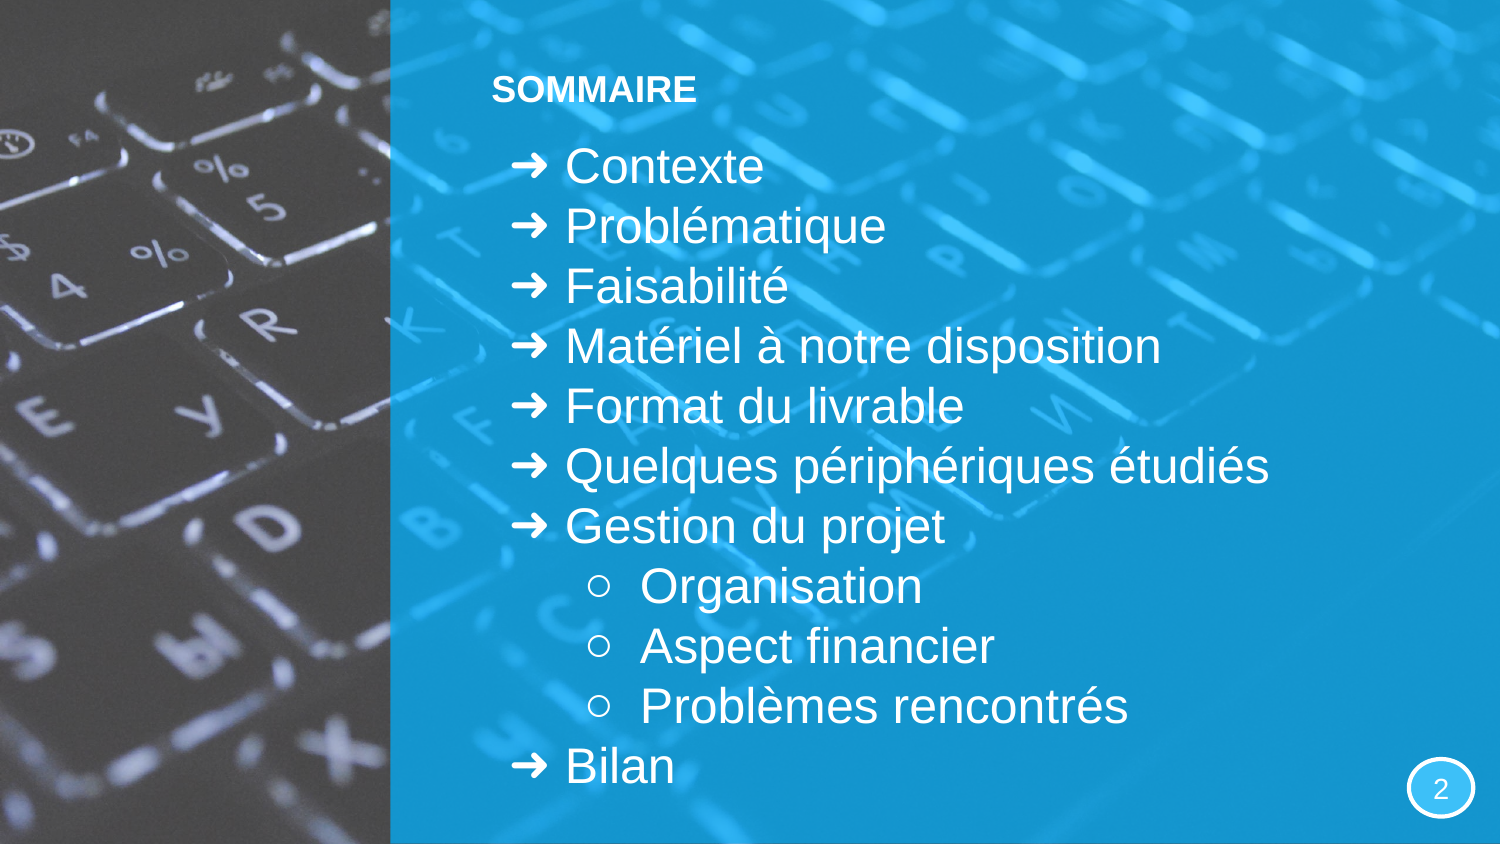

# SOMMAIRE
Contexte
Problématique
Faisabilité
Matériel à notre disposition
Format du livrable
Quelques périphériques étudiés
Gestion du projet
Organisation
Aspect financier
Problèmes rencontrés
Bilan

2